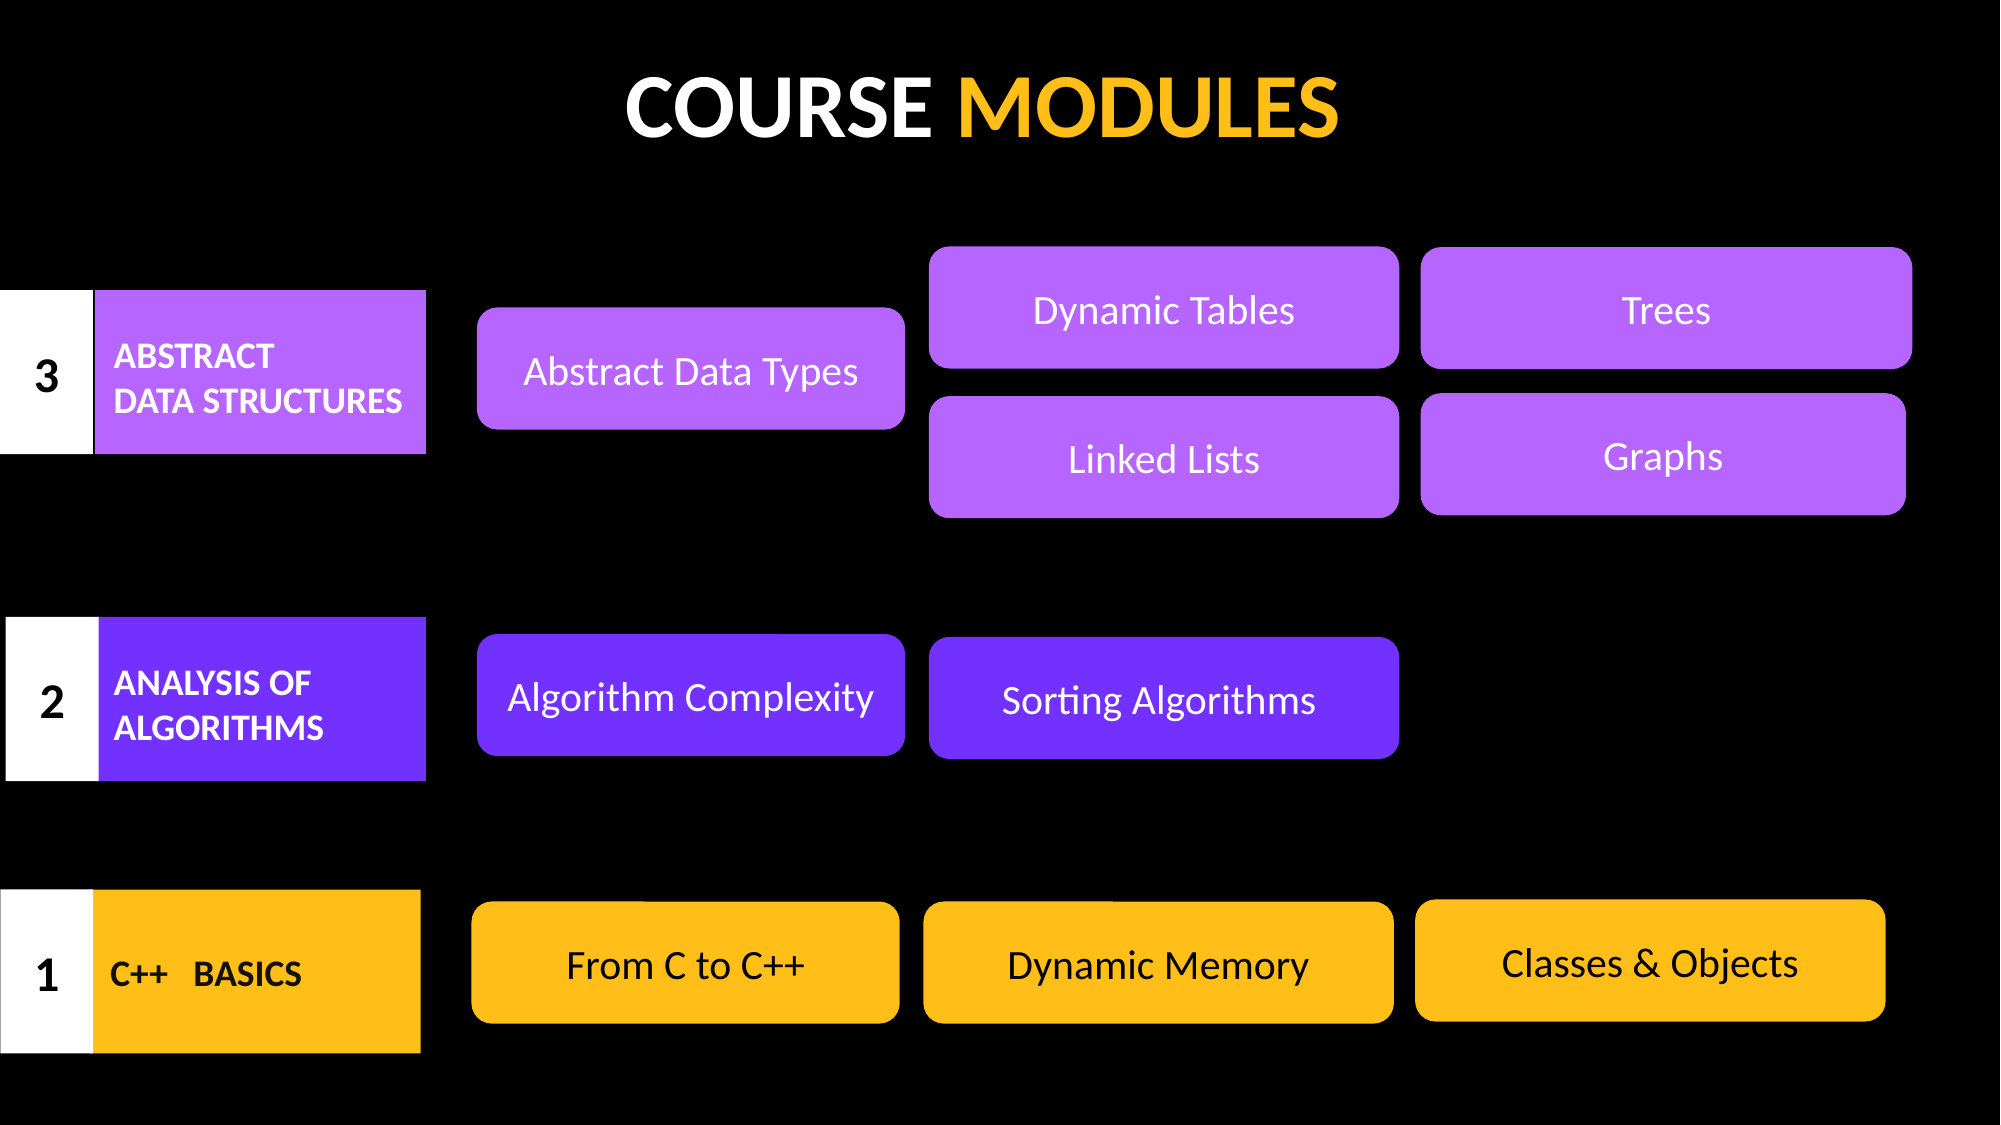

COURSE MODULES
Dynamic Tables
Trees
3

Abstract Data Types
ABSTRACT
DATA STRUCTURES
Graphs
Linked Lists
2

Algorithm Complexity
Sorting Algorithms
ANALYSIS OF ALGORITHMS
1

Classes & Objects
From C to C++
Dynamic Memory
C++   BASICS